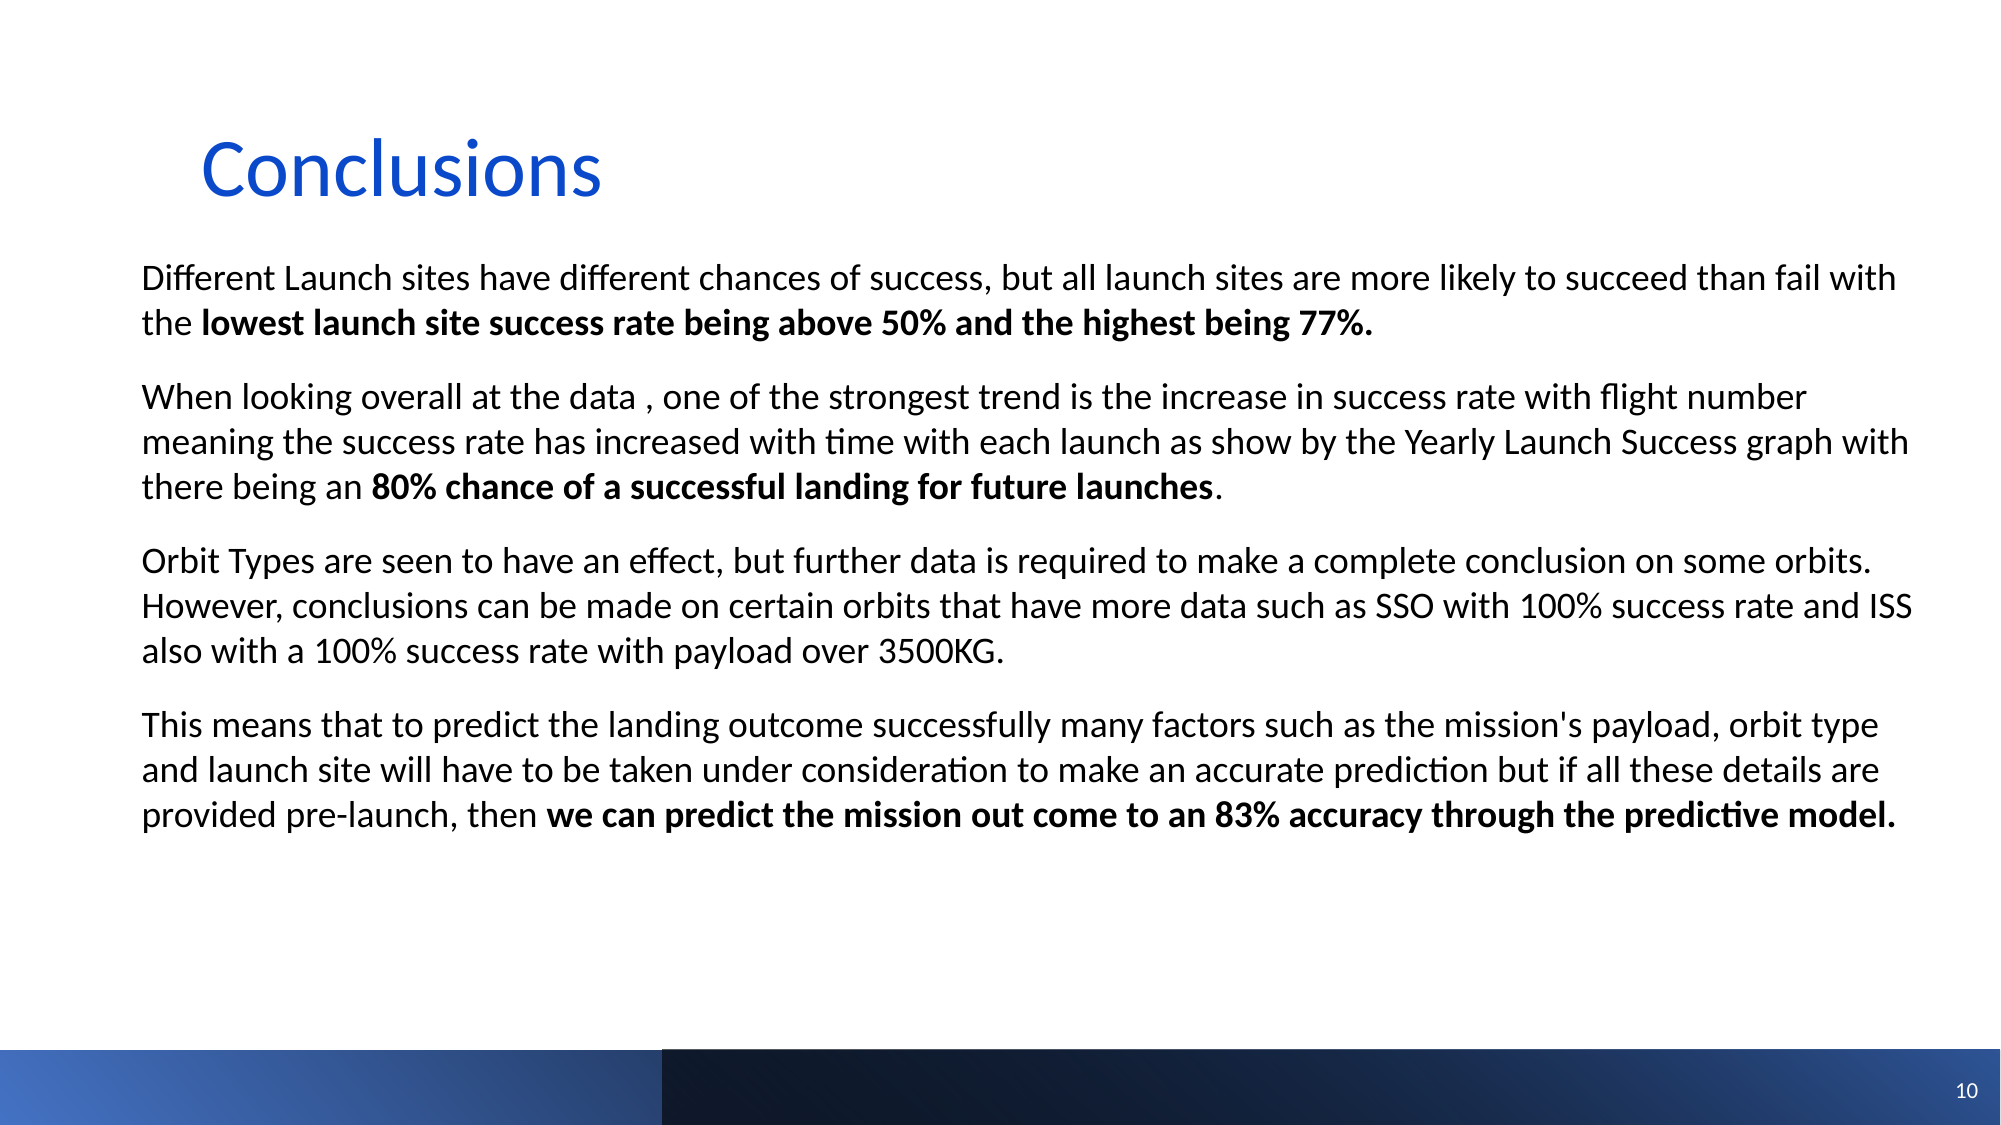

Conclusions
Different Launch sites have different chances of success, but all launch sites are more likely to succeed than fail with the lowest launch site success rate being above 50% and the highest being 77%.
When looking overall at the data , one of the strongest trend is the increase in success rate with flight number meaning the success rate has increased with time with each launch as show by the Yearly Launch Success graph with there being an 80% chance of a successful landing for future launches.
Orbit Types are seen to have an effect, but further data is required to make a complete conclusion on some orbits. However, conclusions can be made on certain orbits that have more data such as SSO with 100% success rate and ISS also with a 100% success rate with payload over 3500KG.
This means that to predict the landing outcome successfully many factors such as the mission's payload, orbit type and launch site will have to be taken under consideration to make an accurate prediction but if all these details are provided pre-launch, then we can predict the mission out come to an 83% accuracy through the predictive model.

10